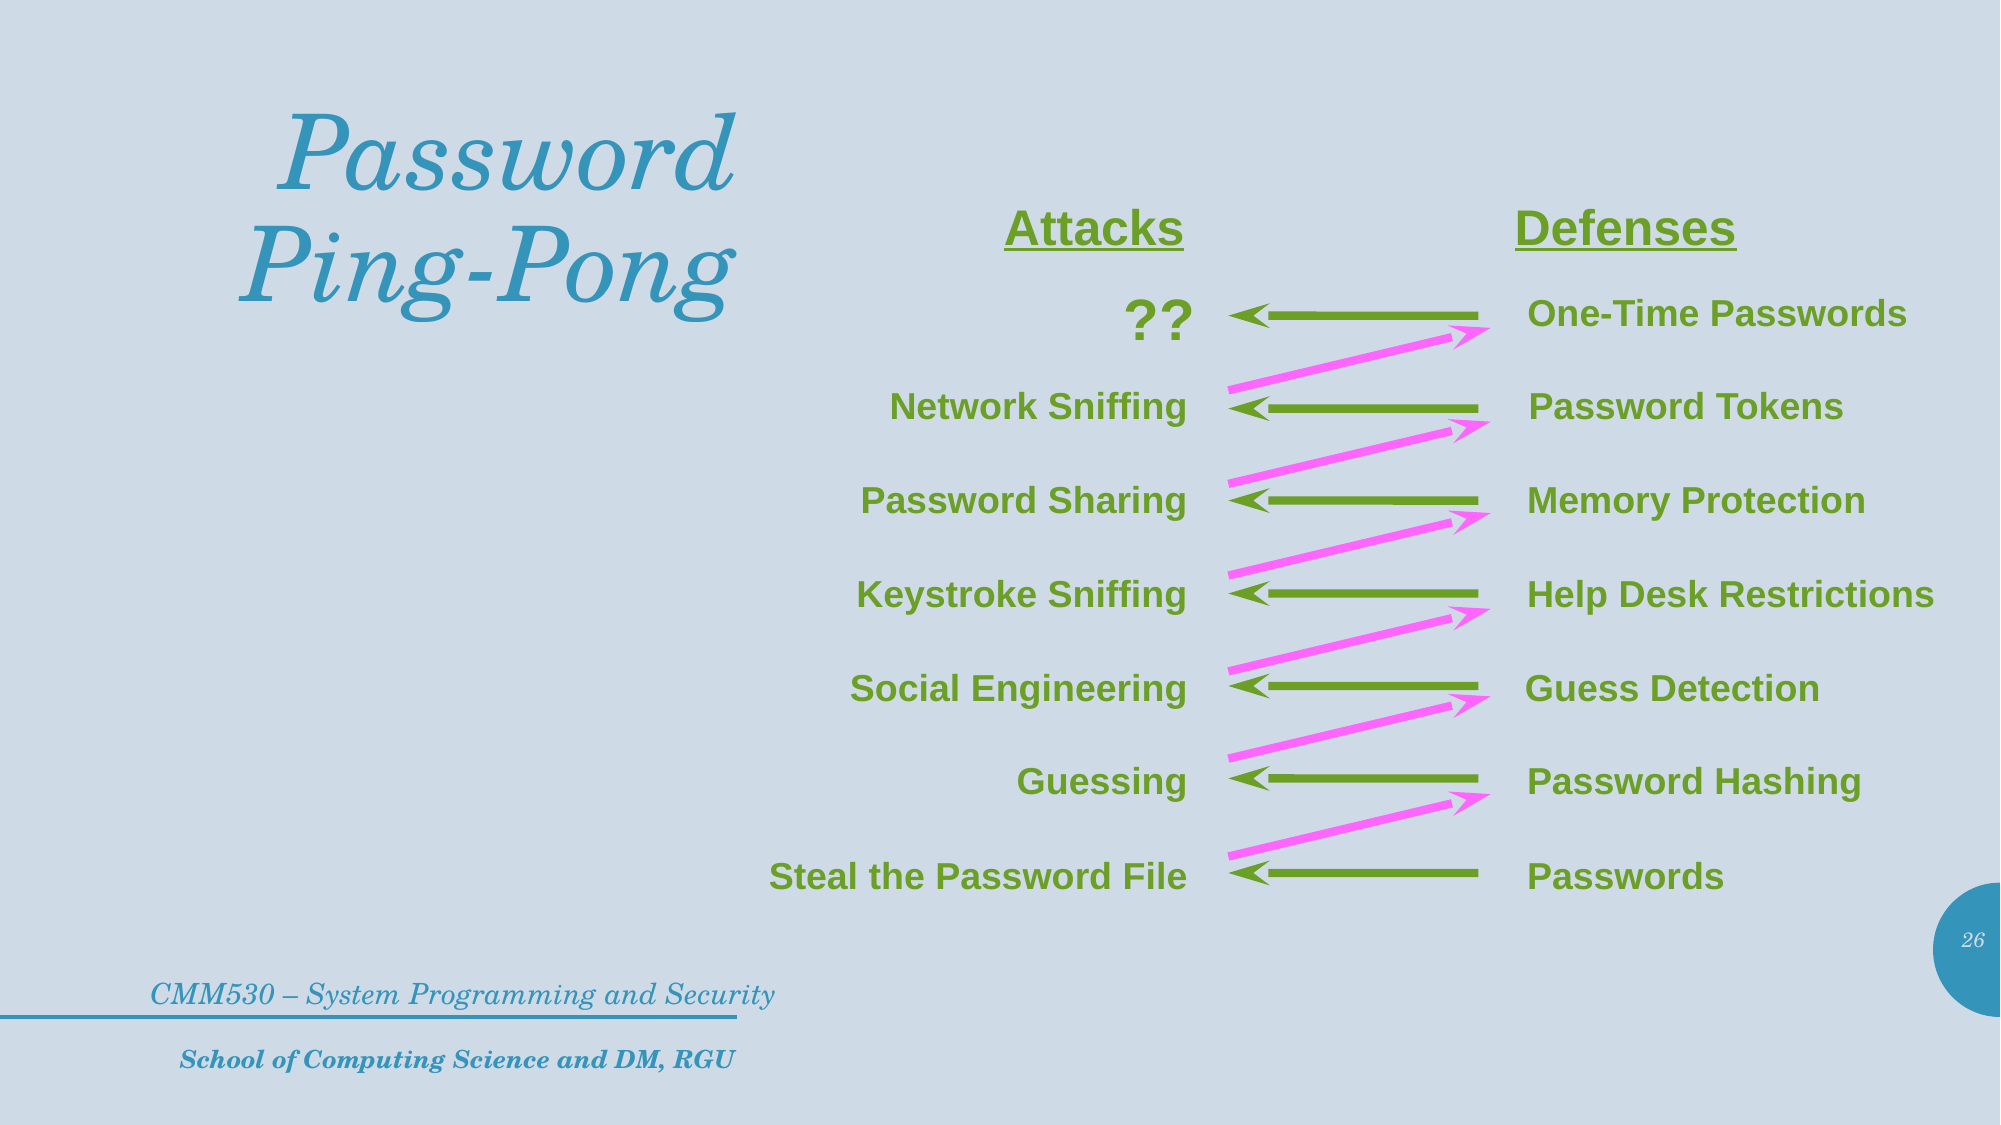

# Password Ping-Pong
Attacks
Defenses
??
One-Time Passwords

Network Sniffing
Password Tokens

Password Sharing
Memory Protection

Keystroke Sniffing
Help Desk Restrictions

Social Engineering
Guess Detection

Guessing
Password Hashing

Steal the Password File
Passwords

26